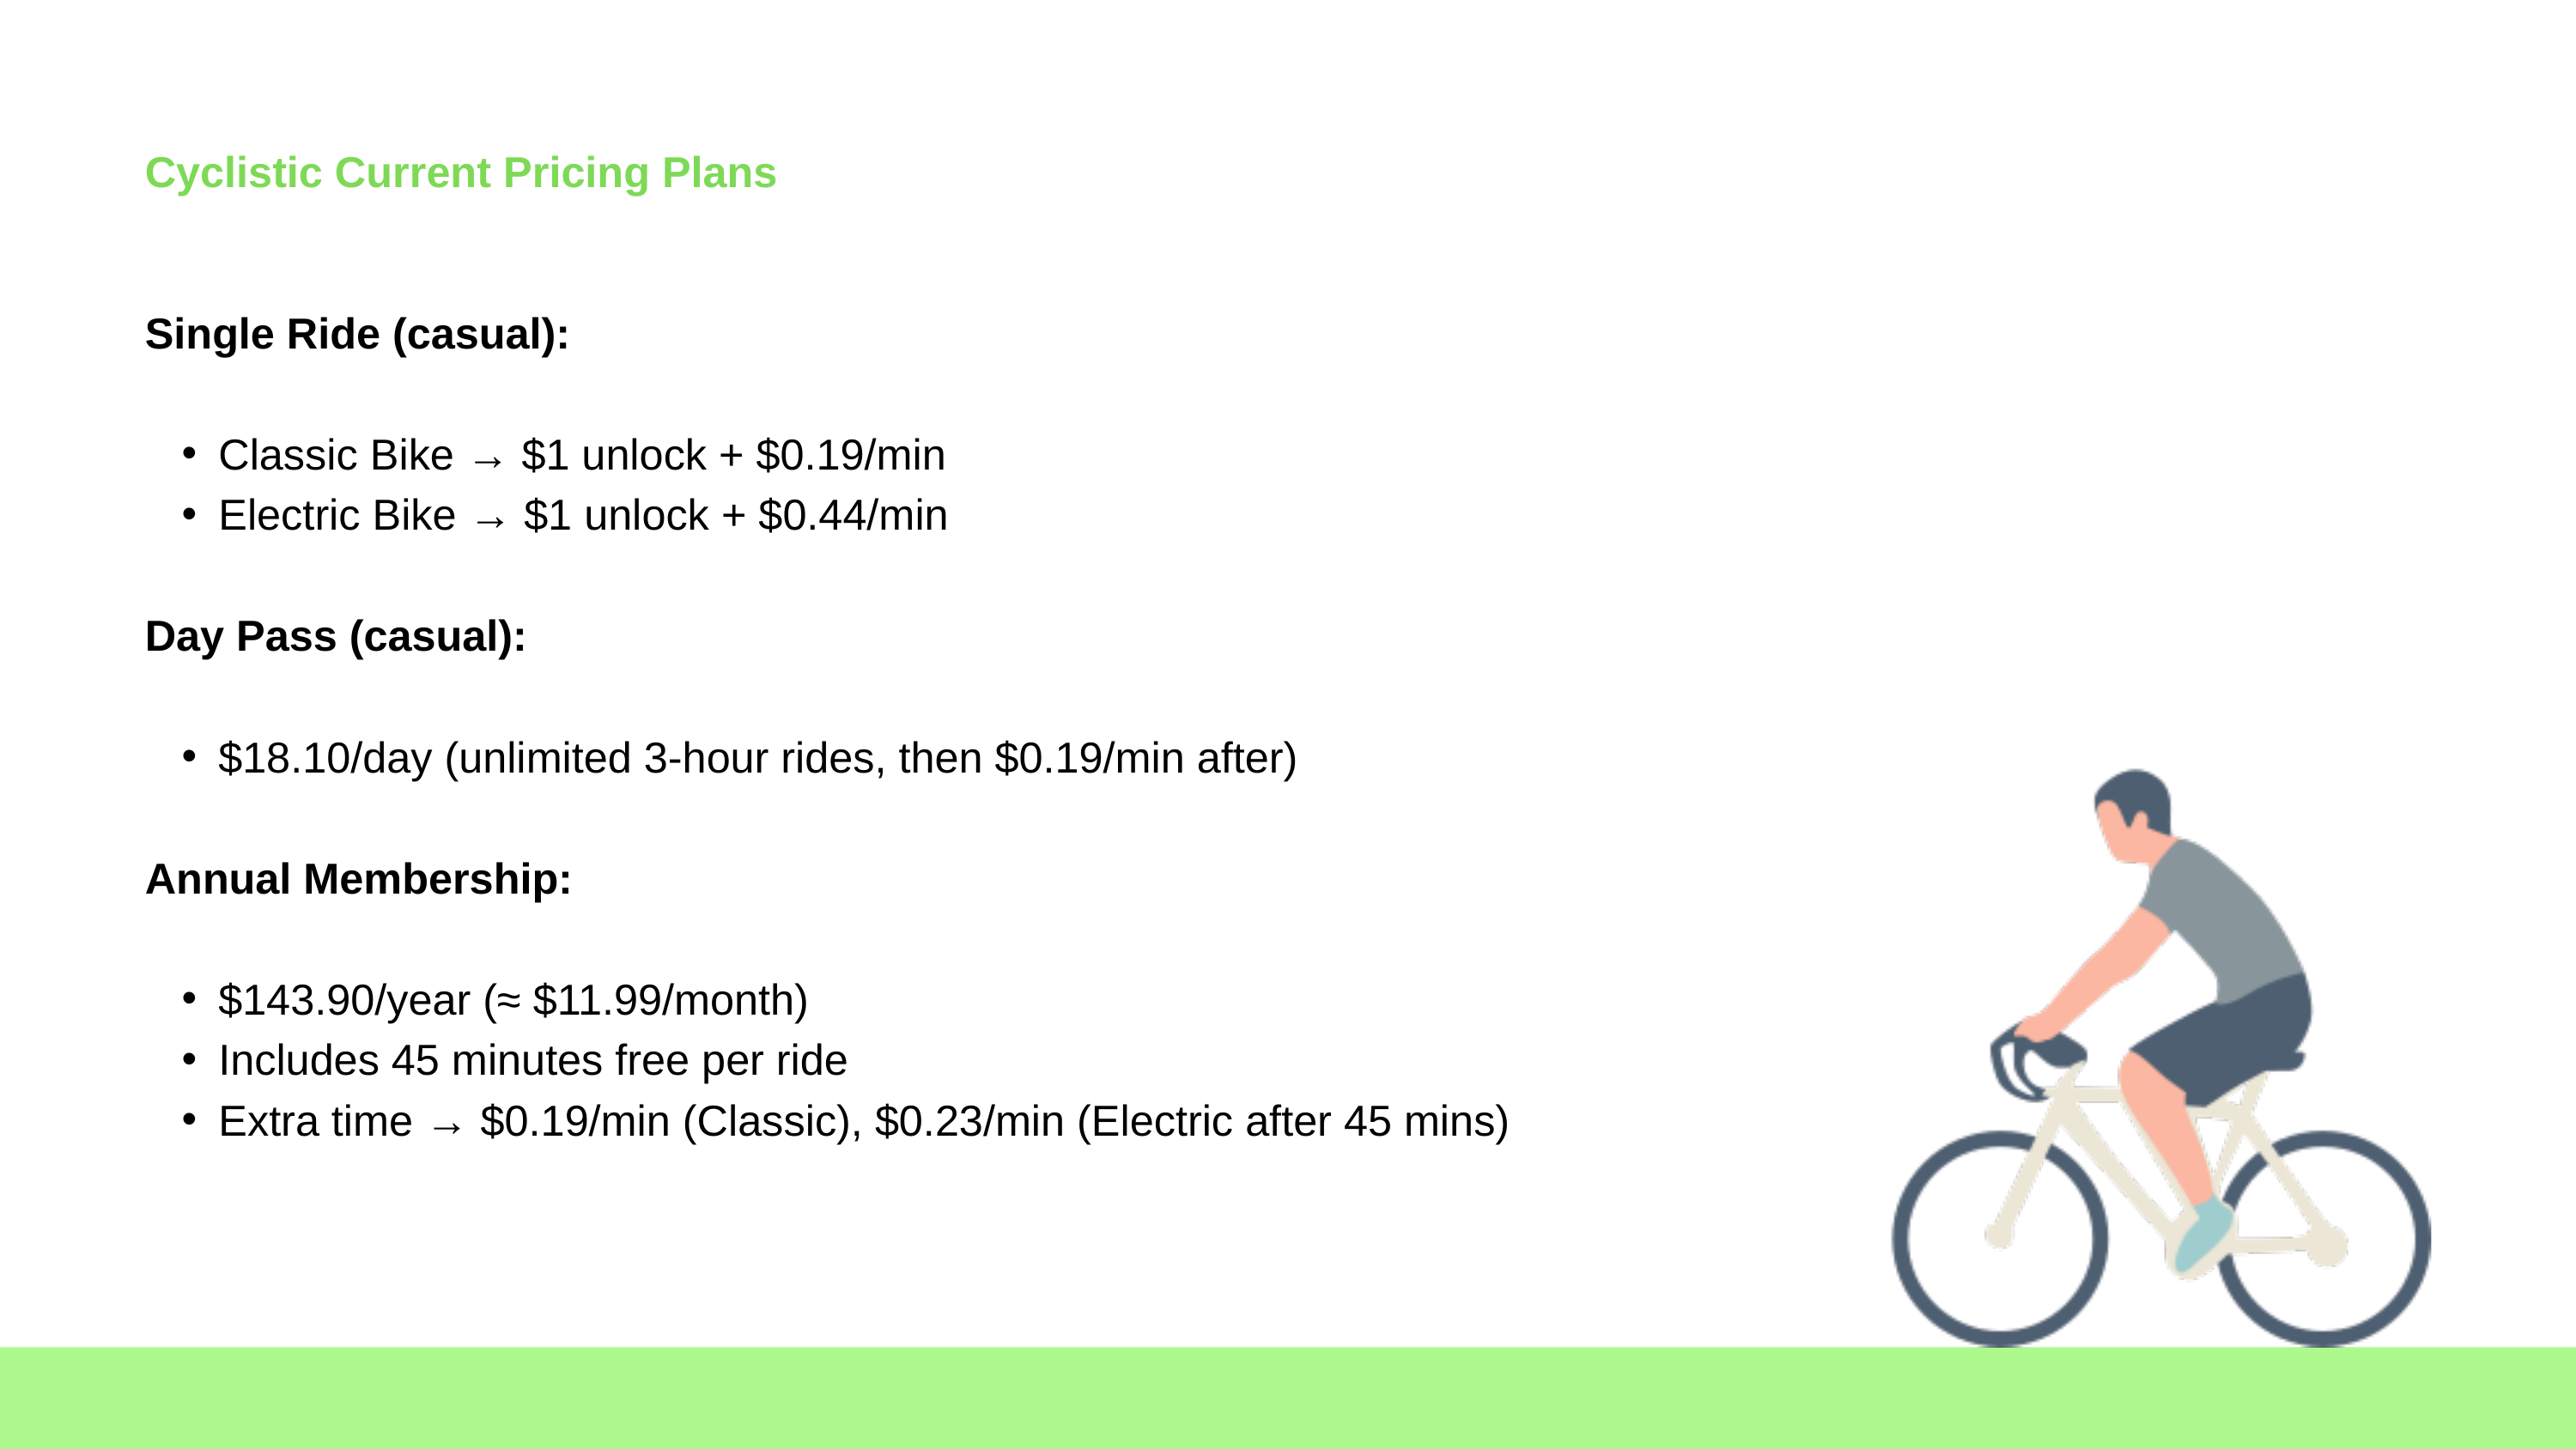

Cyclistic Current Pricing Plans
Single Ride (casual):

Classic Bike → $1 unlock + $0.19/min
Electric Bike → $1 unlock + $0.44/min

Day Pass (casual):

$18.10/day (unlimited 3-hour rides, then $0.19/min after)

Annual Membership:

$143.90/year (≈ $11.99/month)
Includes 45 minutes free per ride
Extra time → $0.19/min (Classic), $0.23/min (Electric after 45 mins)